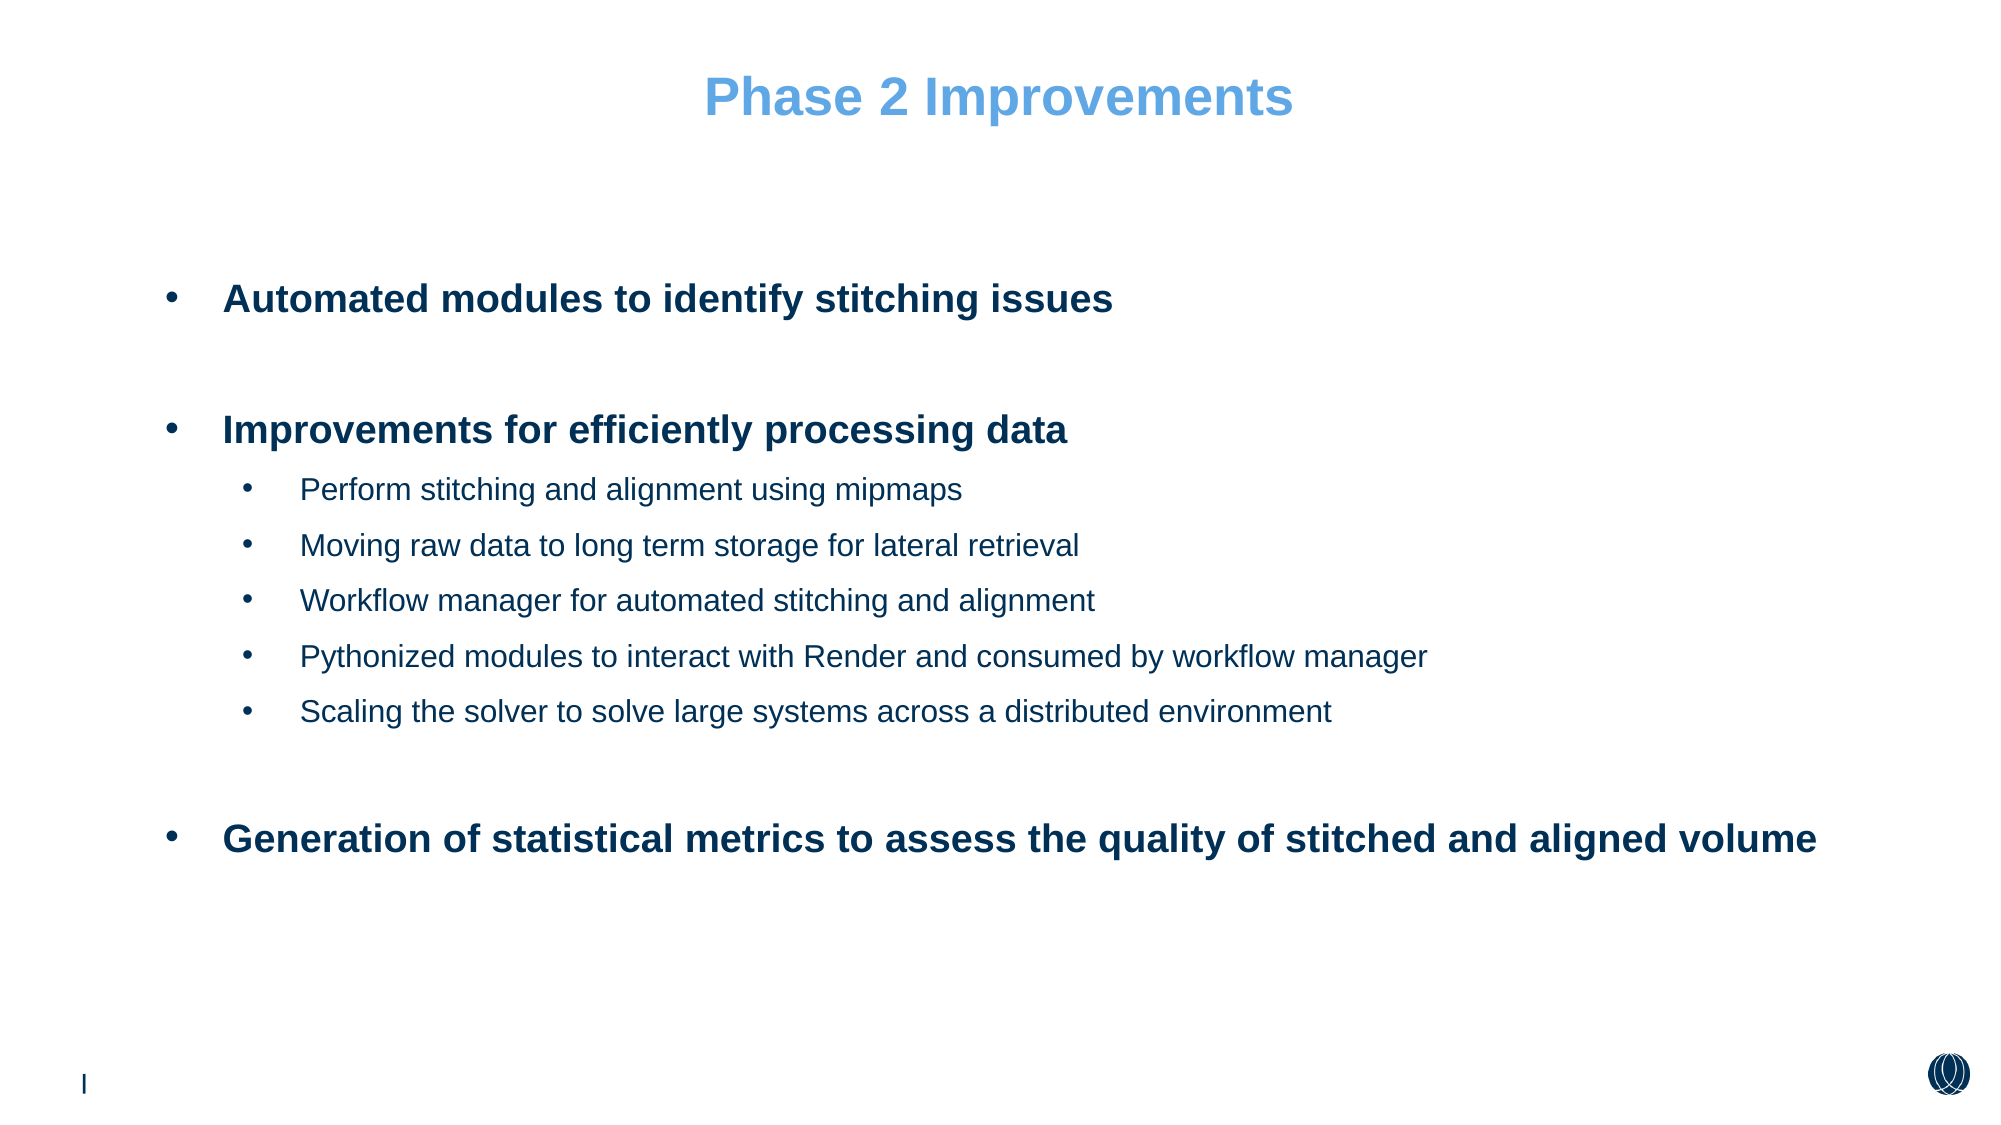

# Phase 2 Improvements
Automated modules to identify stitching issues

Improvements for efficiently processing data
Perform stitching and alignment using mipmaps
Moving raw data to long term storage for lateral retrieval
Workflow manager for automated stitching and alignment
Pythonized modules to interact with Render and consumed by workflow manager
Scaling the solver to solve large systems across a distributed environment

Generation of statistical metrics to assess the quality of stitched and aligned volume